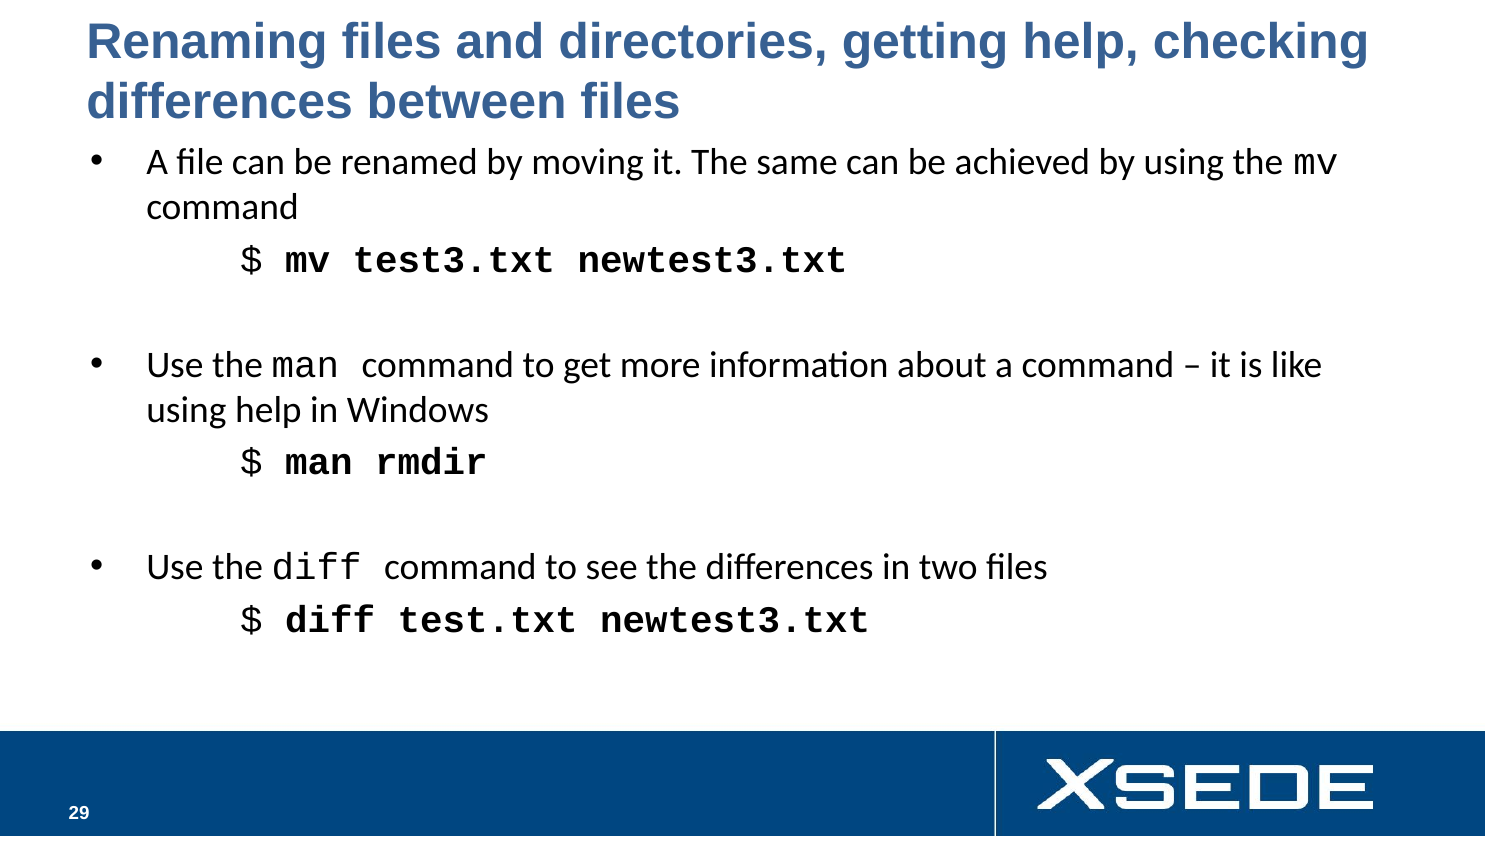

# Renaming files and directories, getting help, checking differences between files
A file can be renamed by moving it. The same can be achieved by using the mv command
	$ mv test3.txt newtest3.txt

Use the man command to get more information about a command – it is like using help in Windows
	$ man rmdir

Use the diff command to see the differences in two files
	$ diff test.txt newtest3.txt

29